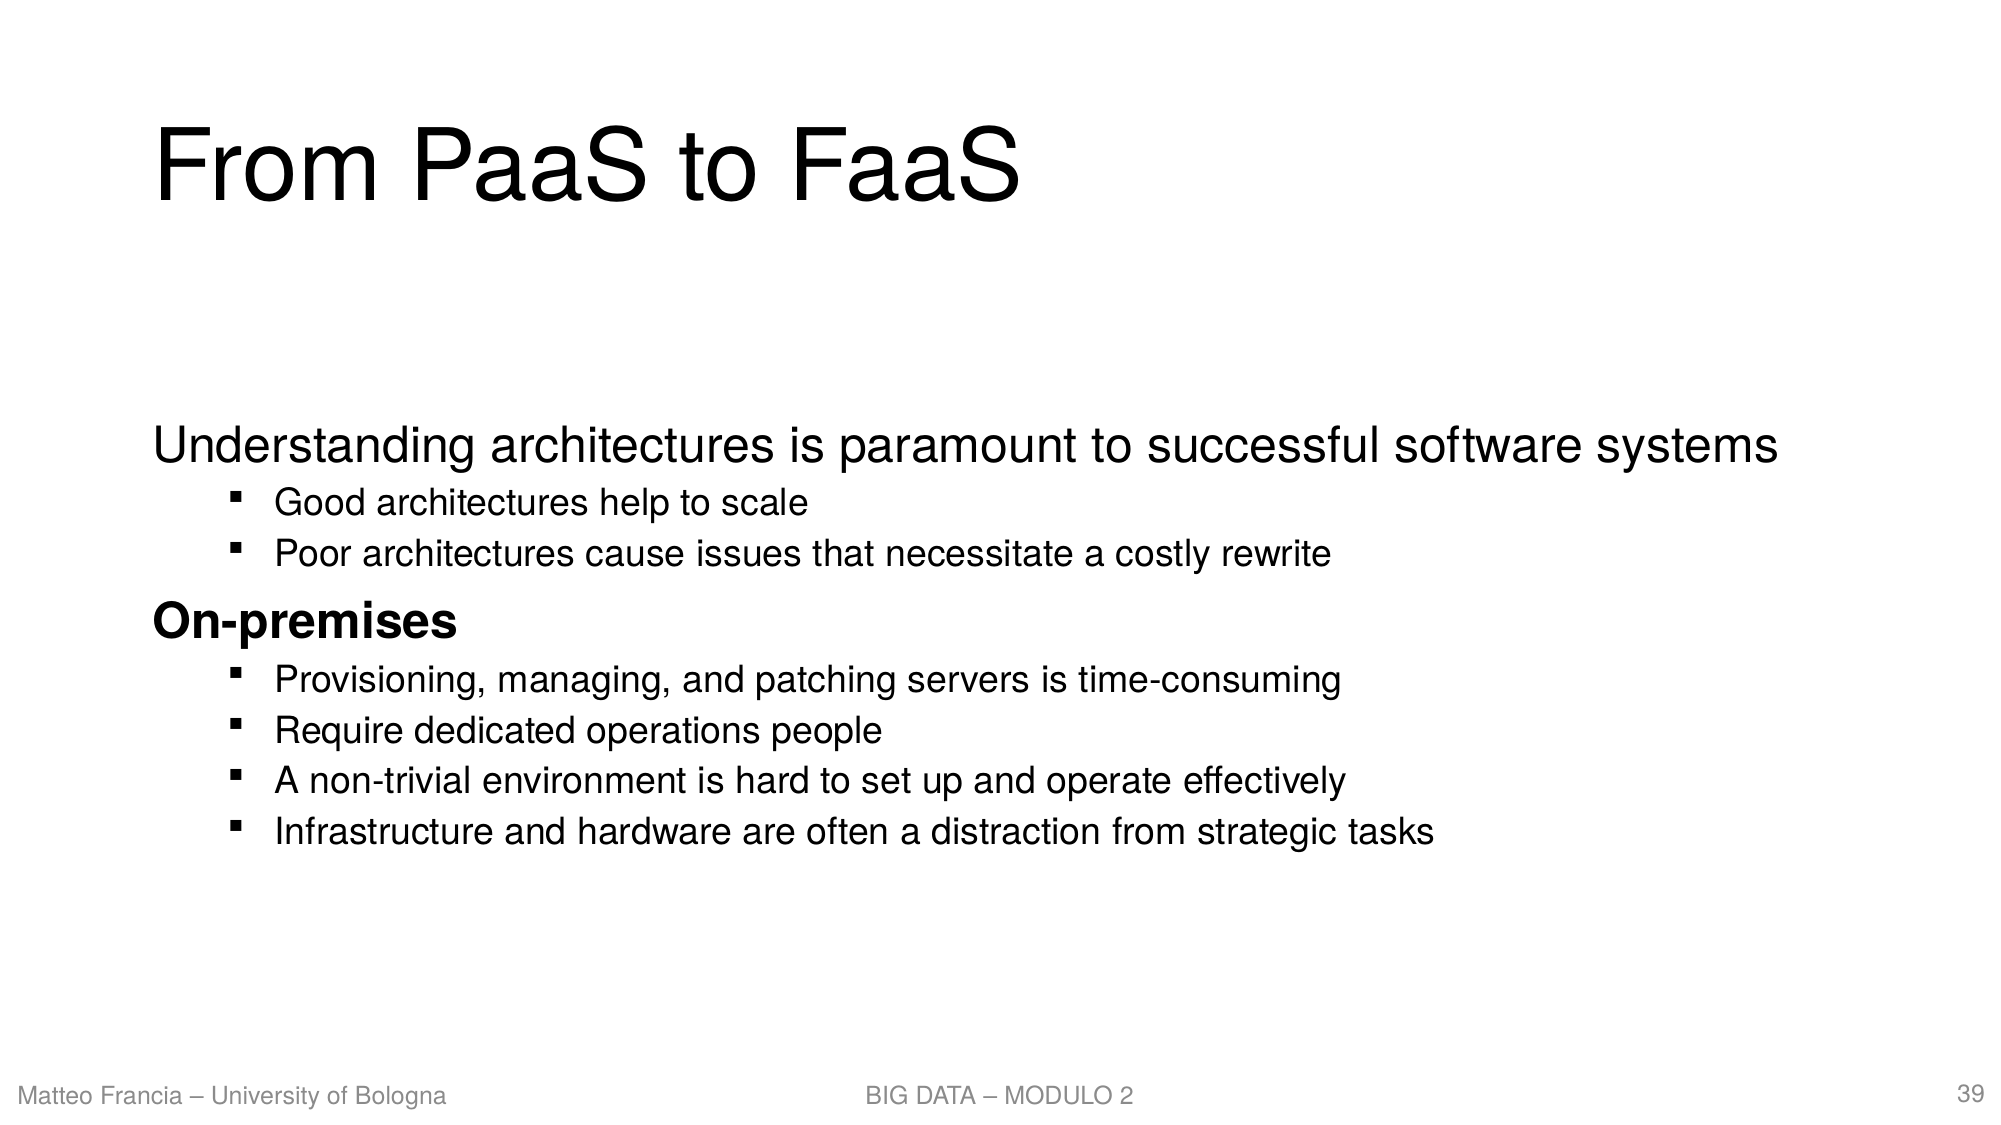

# From PaaS to FaaS
Understanding architectures is paramount to successful software systems
Good architectures help to scale
Poor architectures cause issues that necessitate a costly rewrite
On-premises
Provisioning, managing, and patching servers is time-consuming
Require dedicated operations people
A non-trivial environment is hard to set up and operate effectively
Infrastructure and hardware are often a distraction from strategic tasks
39
Matteo Francia – University of Bologna